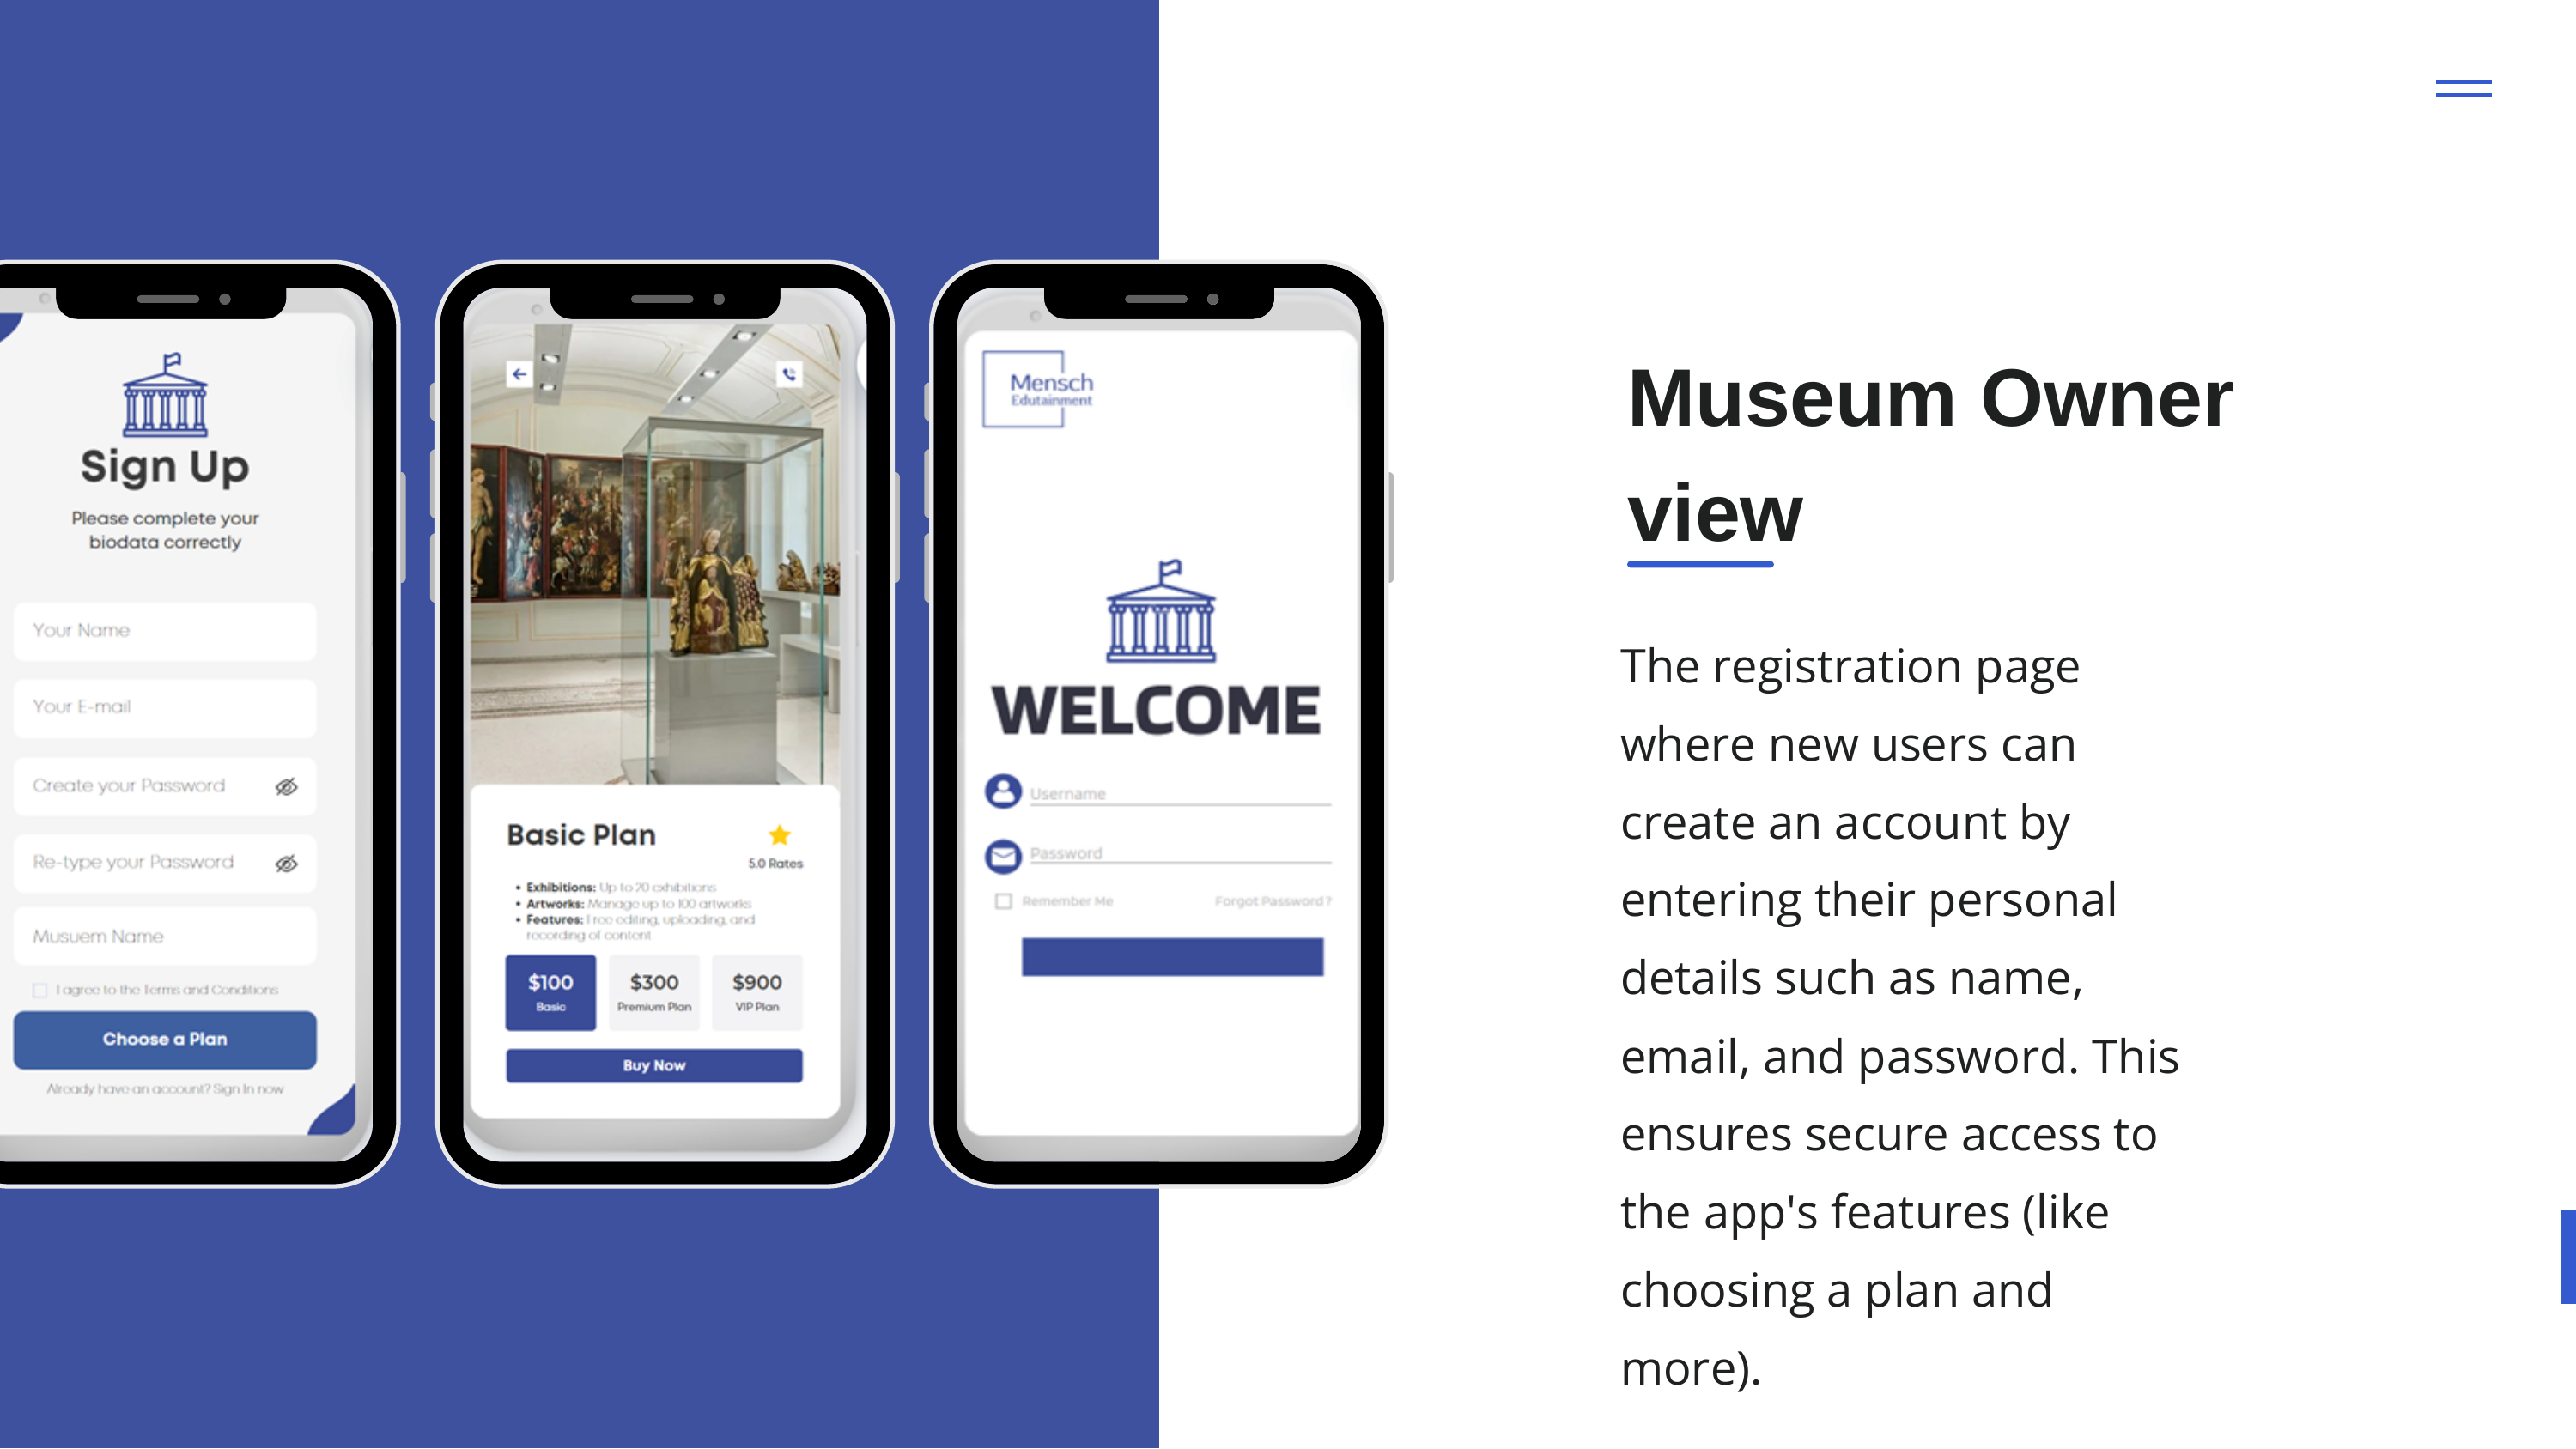

Museum Owner view

The registration page where new users can create an account by entering their personal details such as name, email, and password. This ensures secure access to the app's features (like choosing a plan and more).